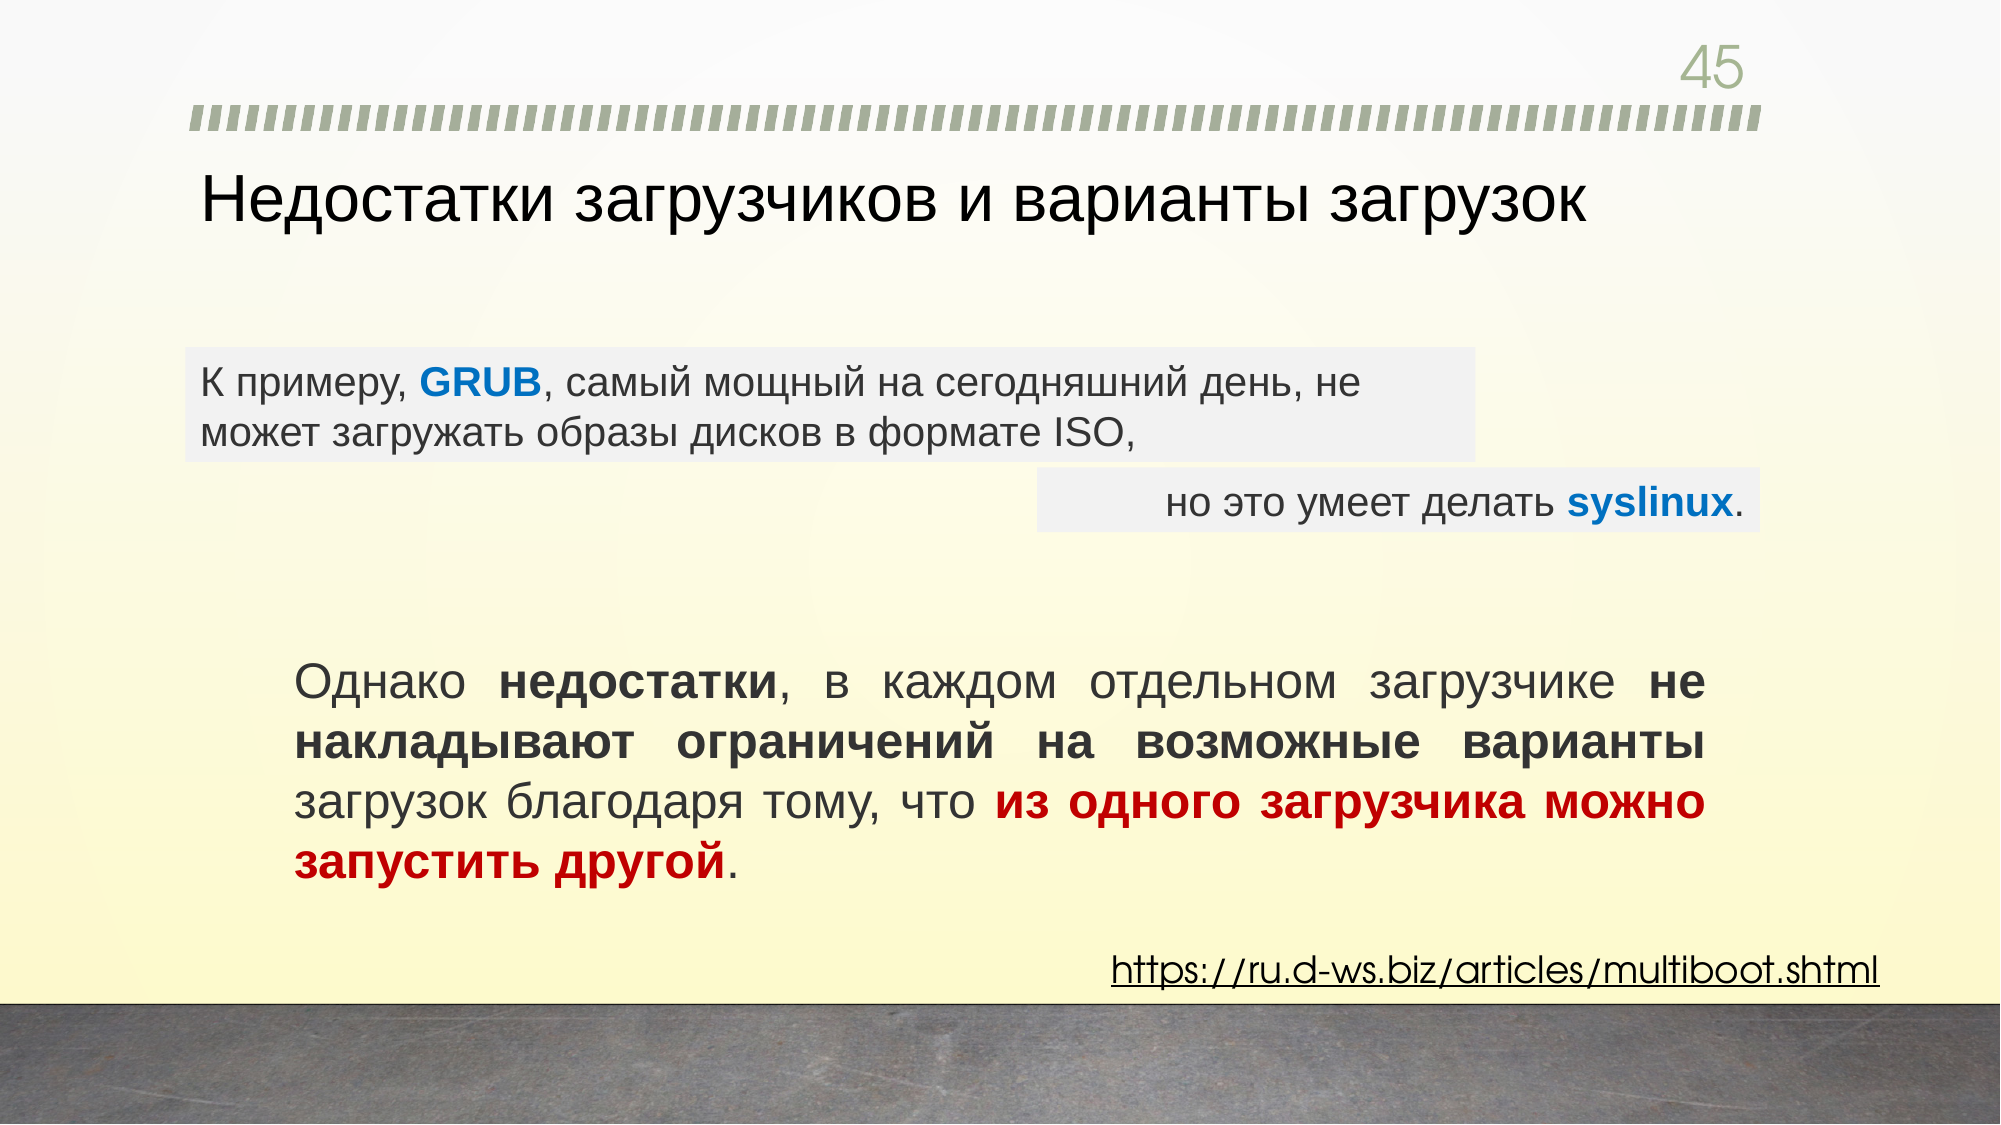

45
# Недостатки загрузчиков и варианты загрузок
К примеру, GRUB, самый мощный на сегодняшний день, не может загружать образы дисков в формате ISO,
но это умеет делать syslinux.
Однако недостатки, в каждом отдельном загрузчике не накладывают ограничений на возможные варианты загрузок благодаря тому, что из одного загрузчика можно запустить другой.
https://ru.d-ws.biz/articles/multiboot.shtml